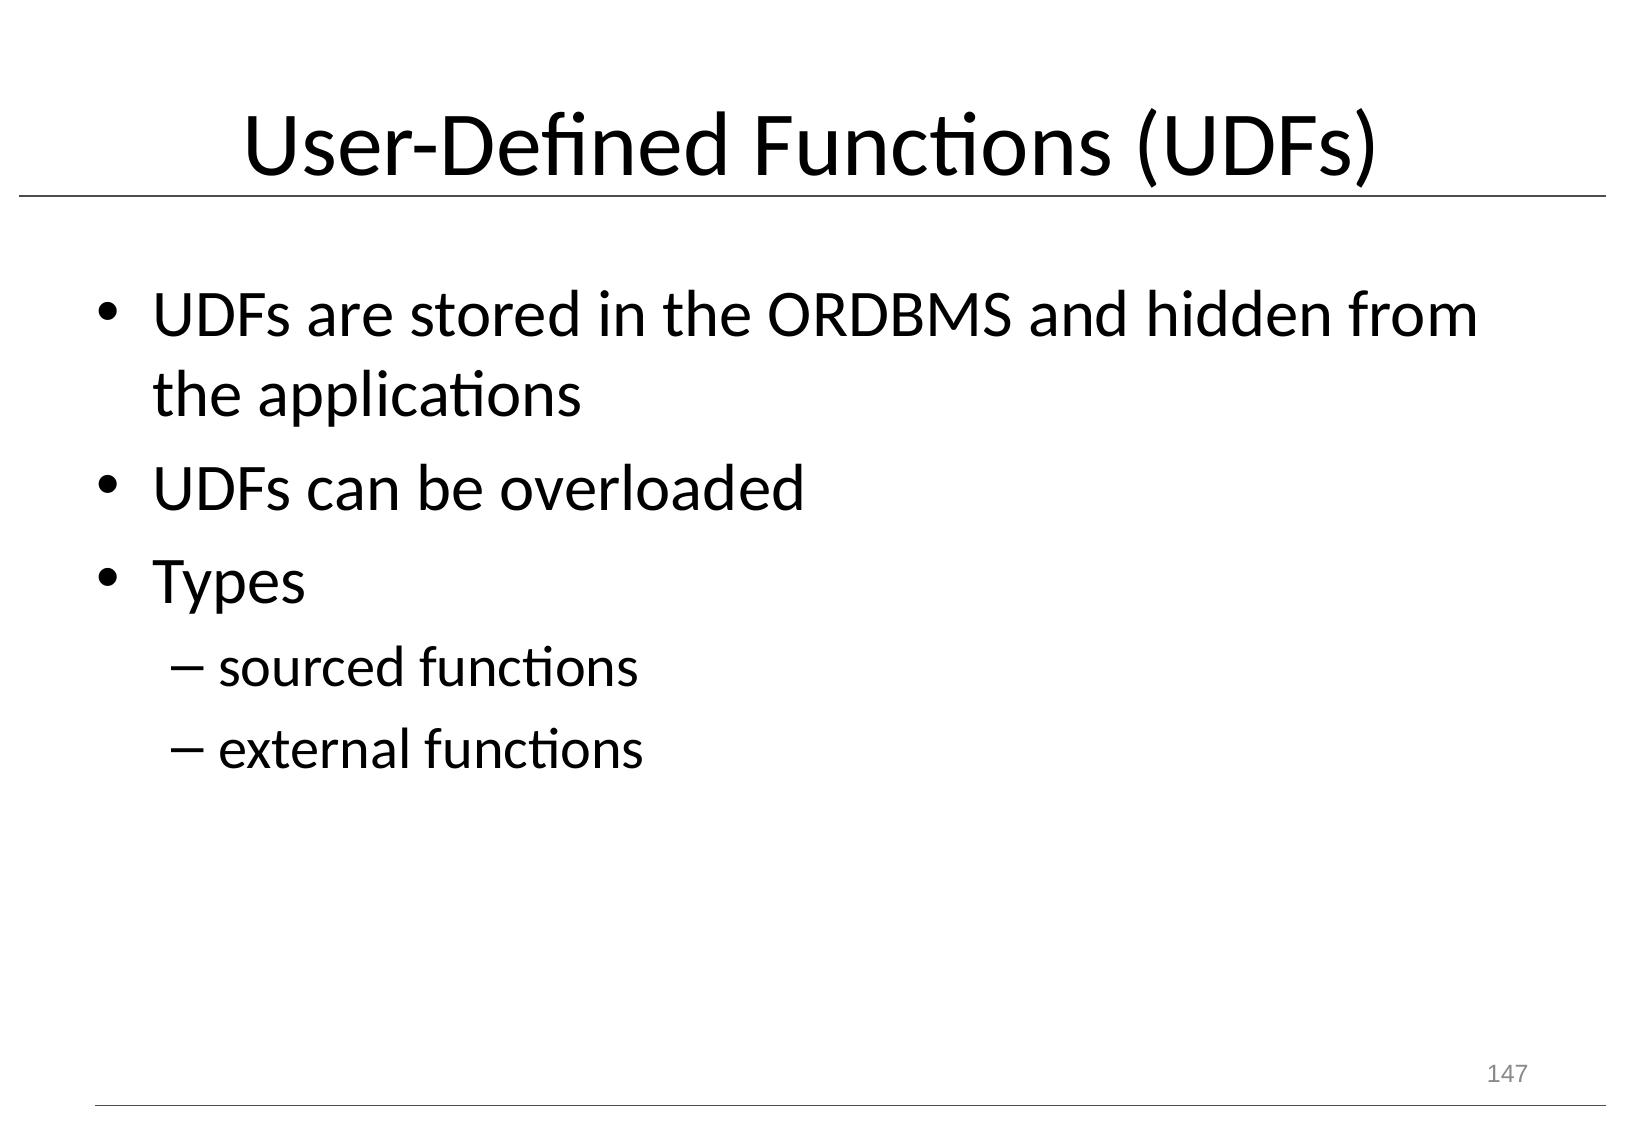

# User-Defined Functions (UDFs)
UDFs are stored in the ORDBMS and hidden from the applications
UDFs can be overloaded
Types
sourced functions
external functions
147